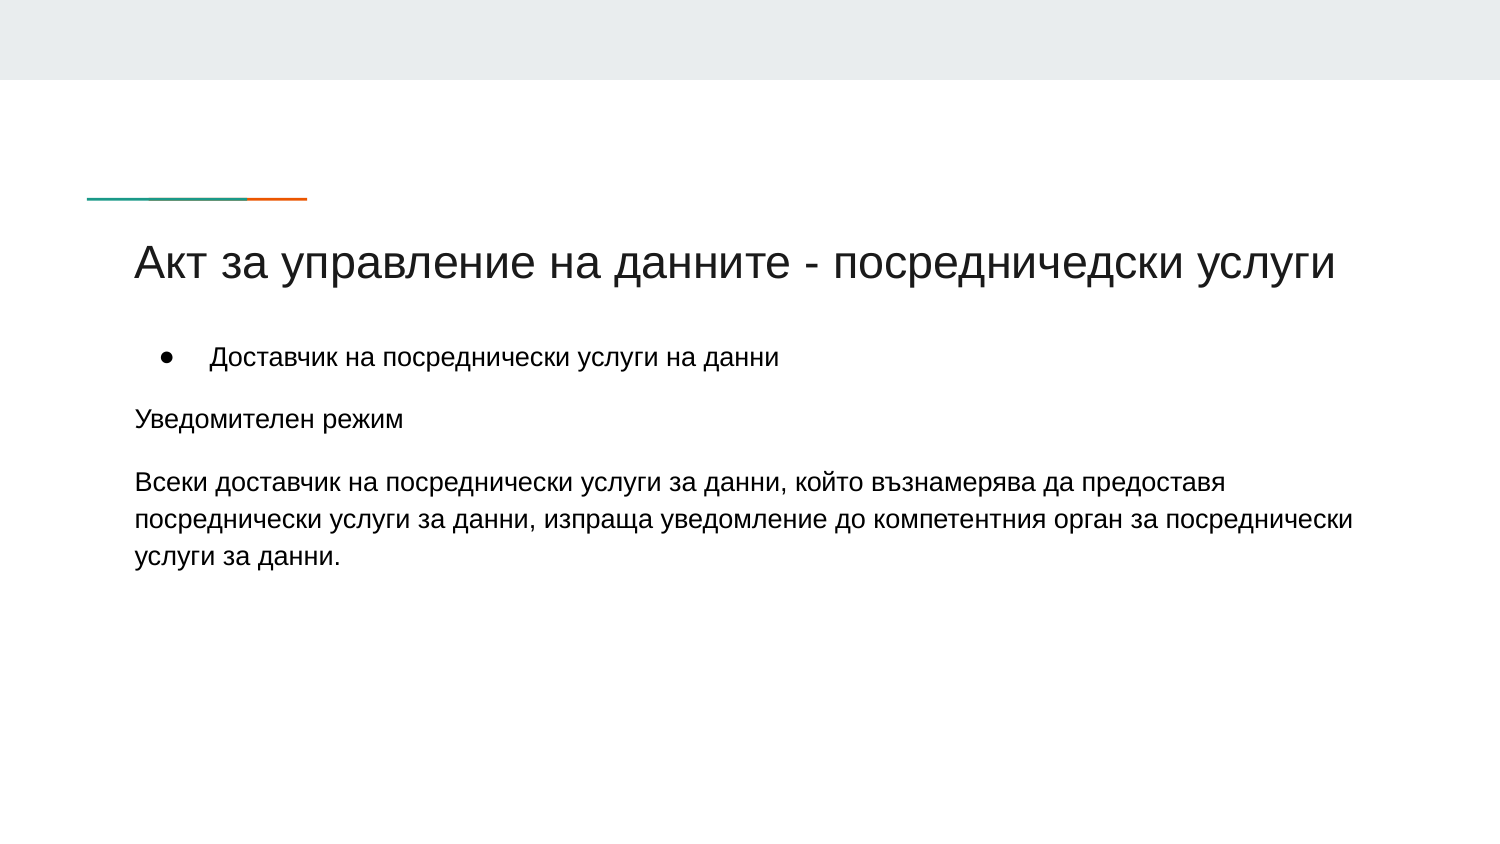

# Акт за управление на данните - посредничедски услуги
Доставчик на посреднически услуги на данни
Уведомителен режим
Всеки доставчик на посреднически услуги за данни, който възнамерява да предоставя посреднически услуги за данни, изпраща уведомление до компетентния орган за посреднически услуги за данни.